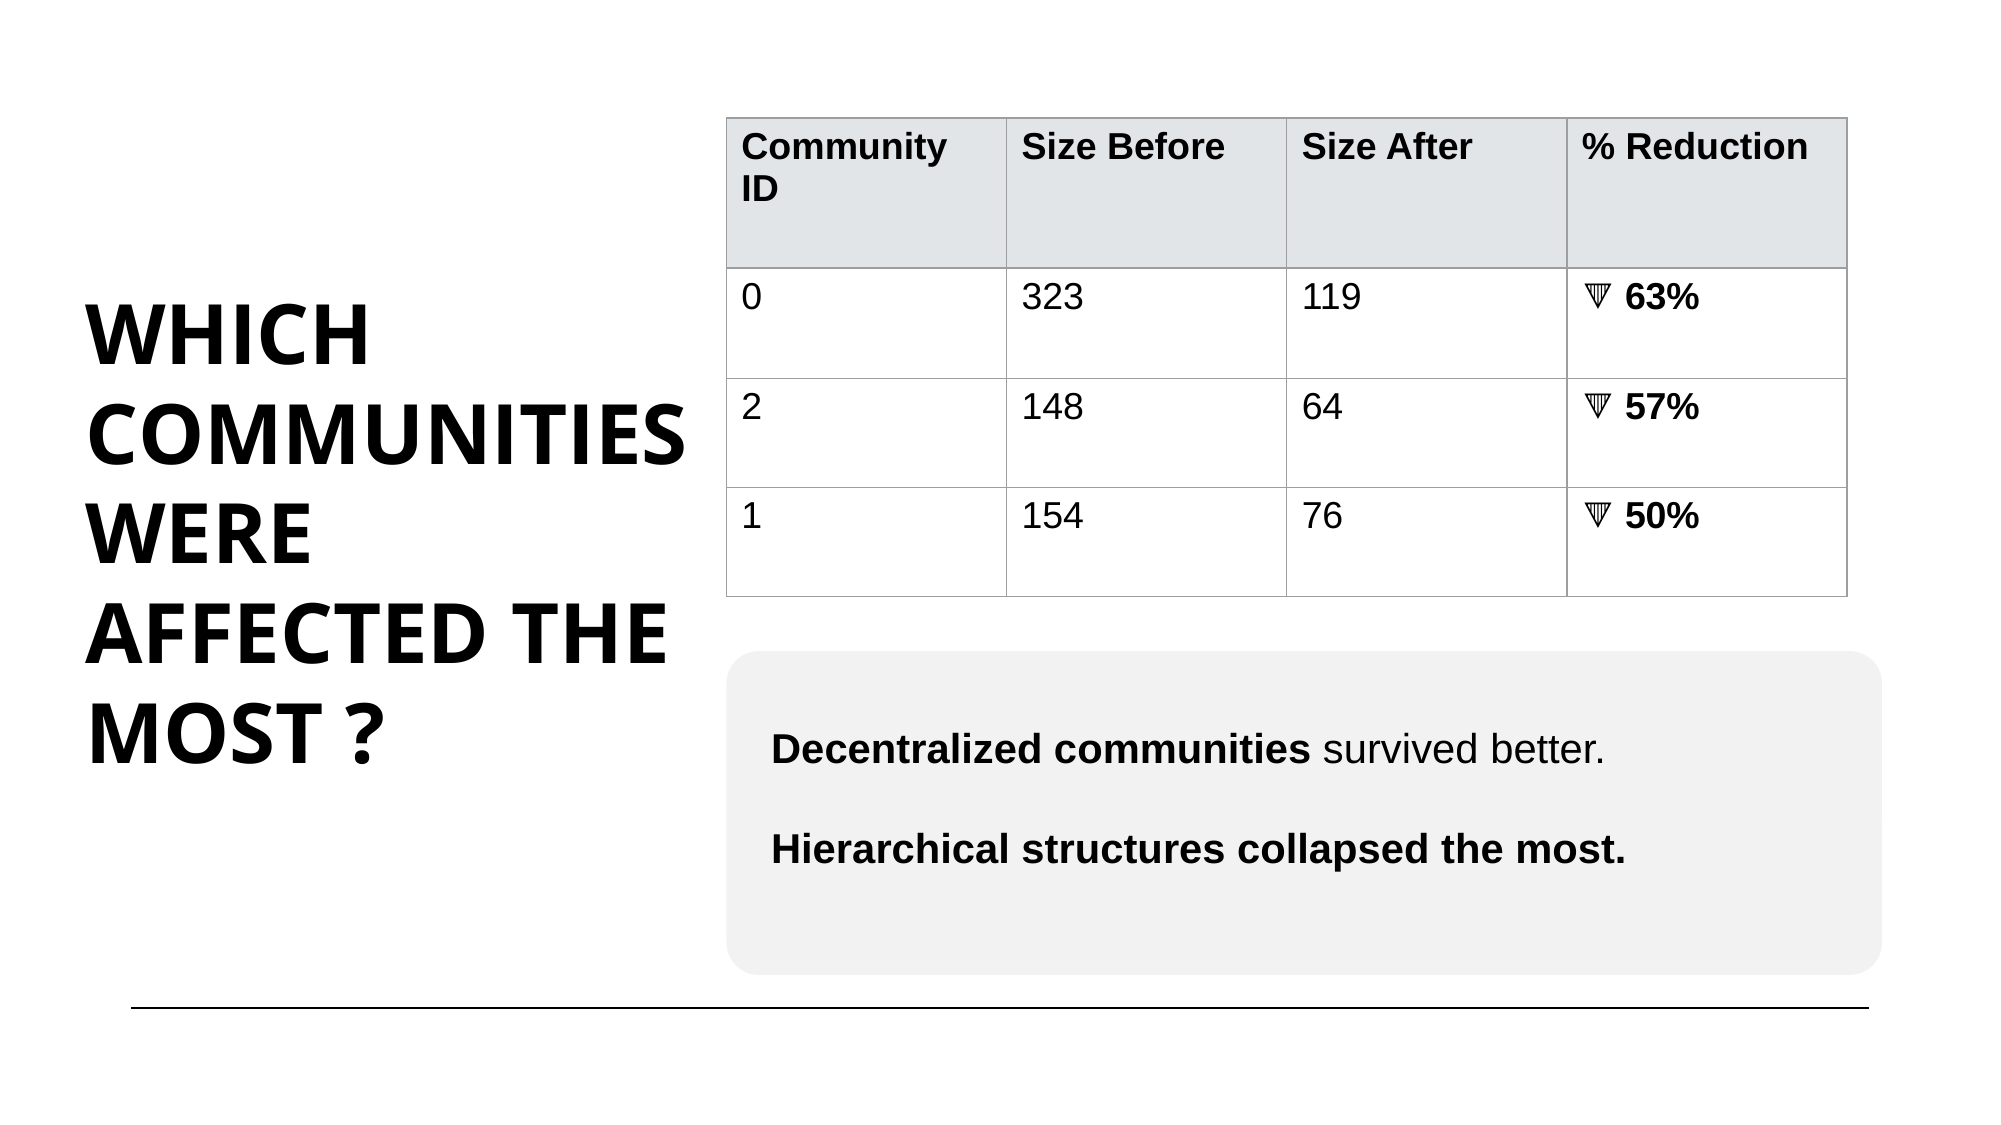

| Community ID | Size Before | Size After | % Reduction |
| --- | --- | --- | --- |
| 0 | 323 | 119 | 🔻 63% |
| 2 | 148 | 64 | 🔻 57% |
| 1 | 154 | 76 | 🔻 50% |
# WHICH COMMUNITIES WERE AFFECTED THE MOST ?

Decentralized communities survived better.

Hierarchical structures collapsed the most.